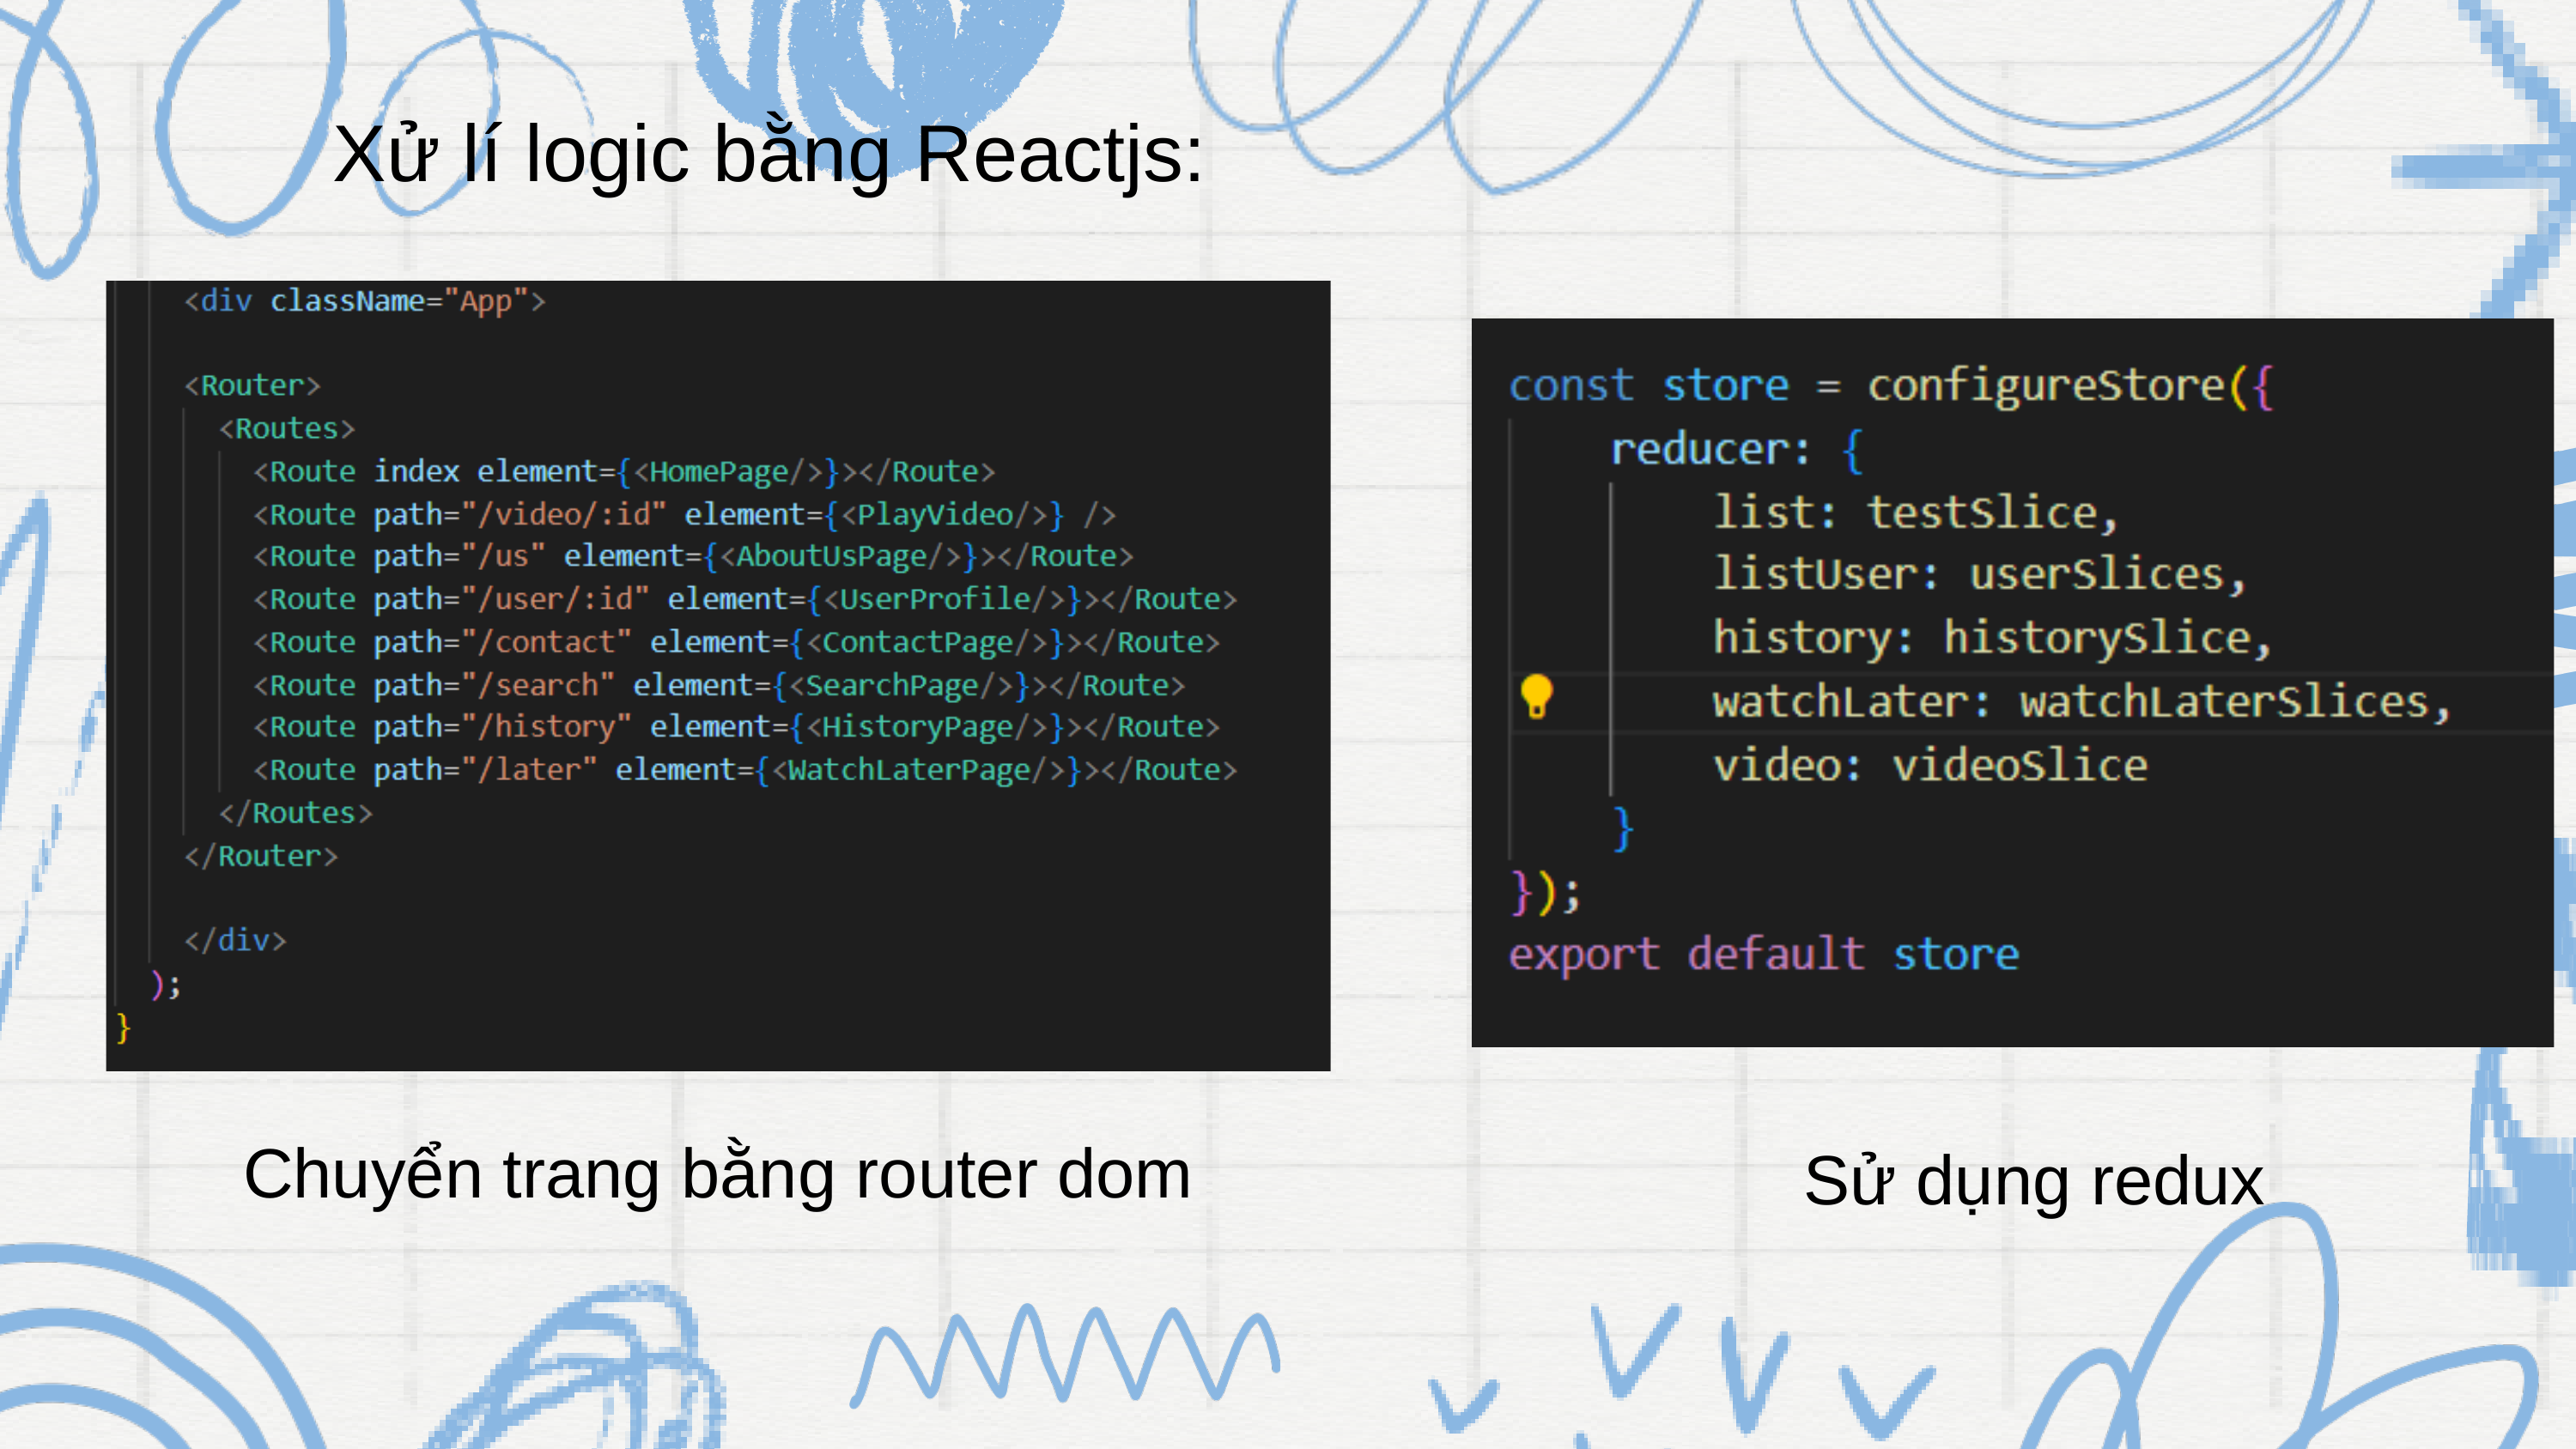

Xử lí logic bằng Reactjs:

Chuyển trang bằng router dom
Sử dụng redux